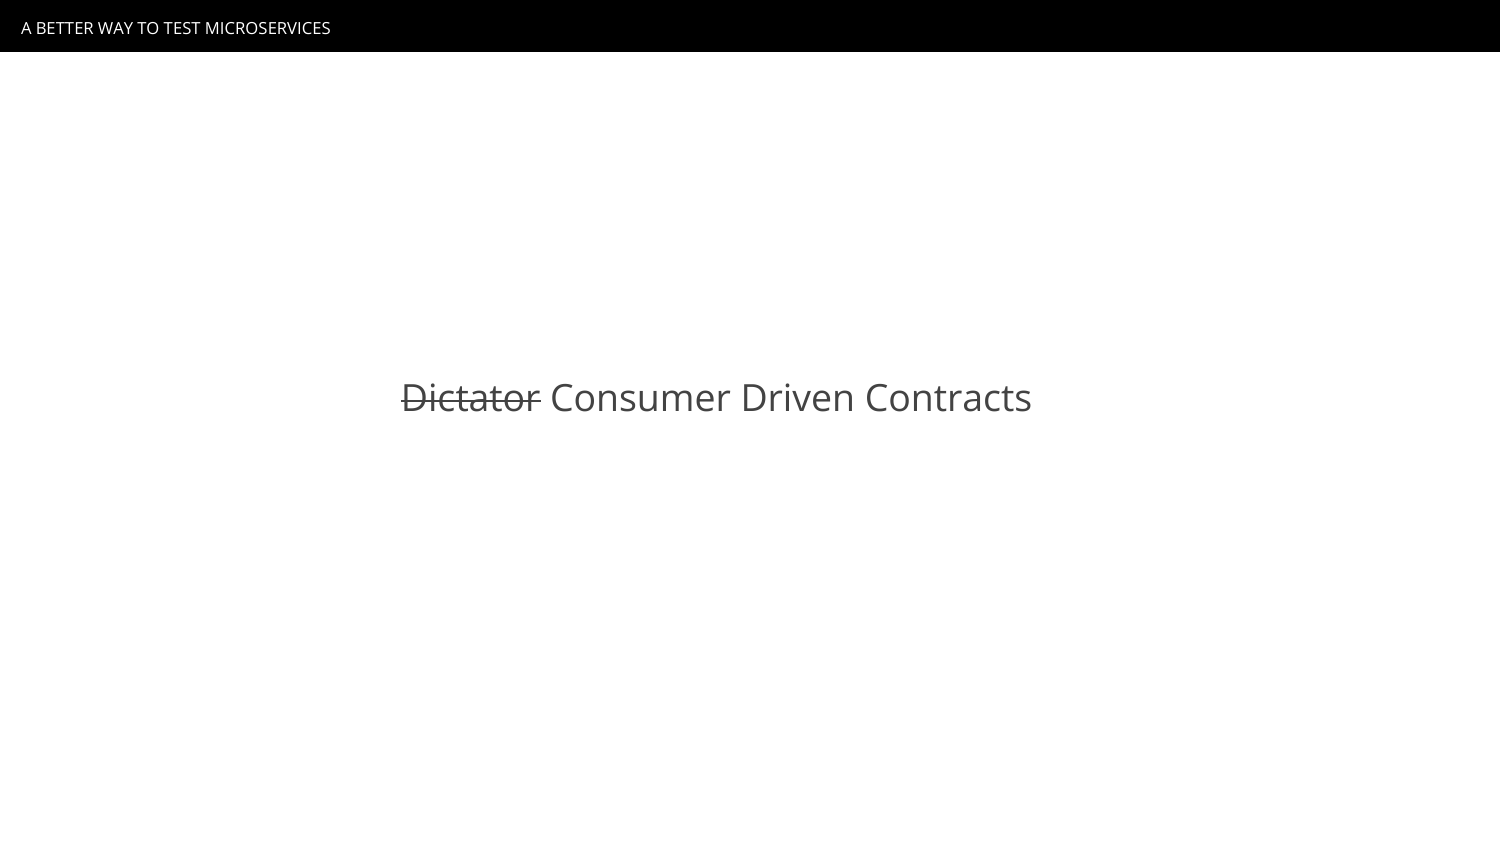

A BETTER WAY TO TEST MICROSERVICES
Dictator Consumer Driven Contracts